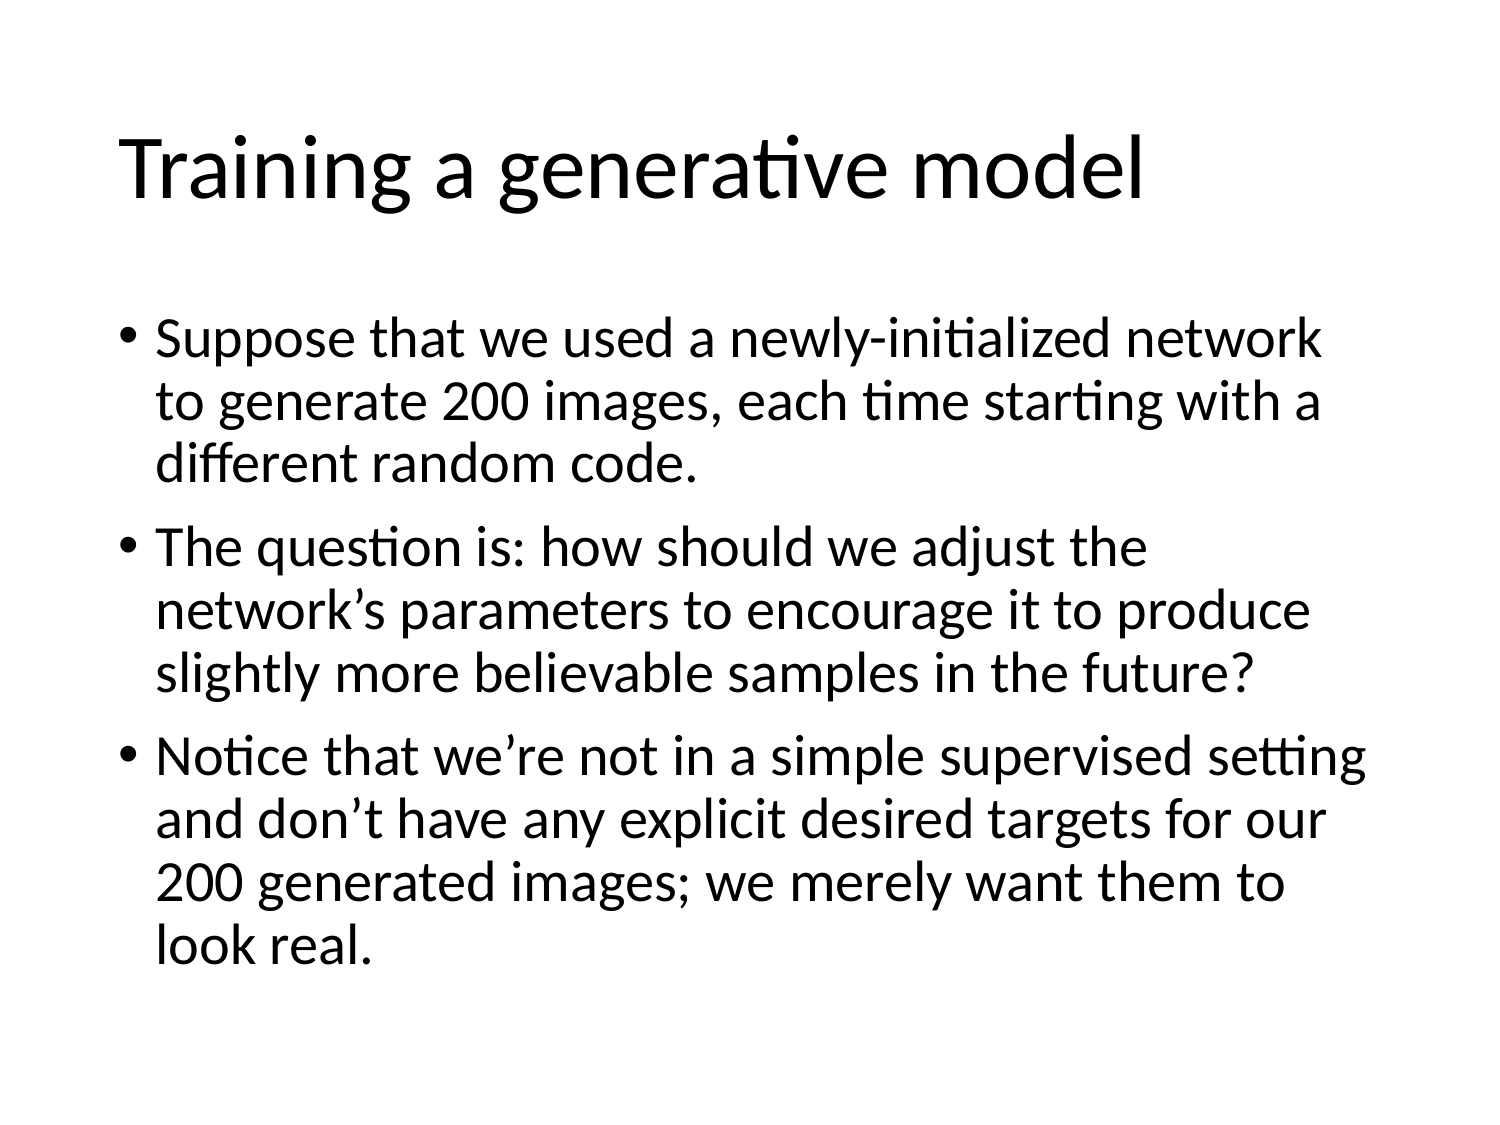

# Training a generative model
Suppose that we used a newly-initialized network to generate 200 images, each time starting with a different random code.
The question is: how should we adjust the network’s parameters to encourage it to produce slightly more believable samples in the future?
Notice that we’re not in a simple supervised setting and don’t have any explicit desired targets for our 200 generated images; we merely want them to look real.